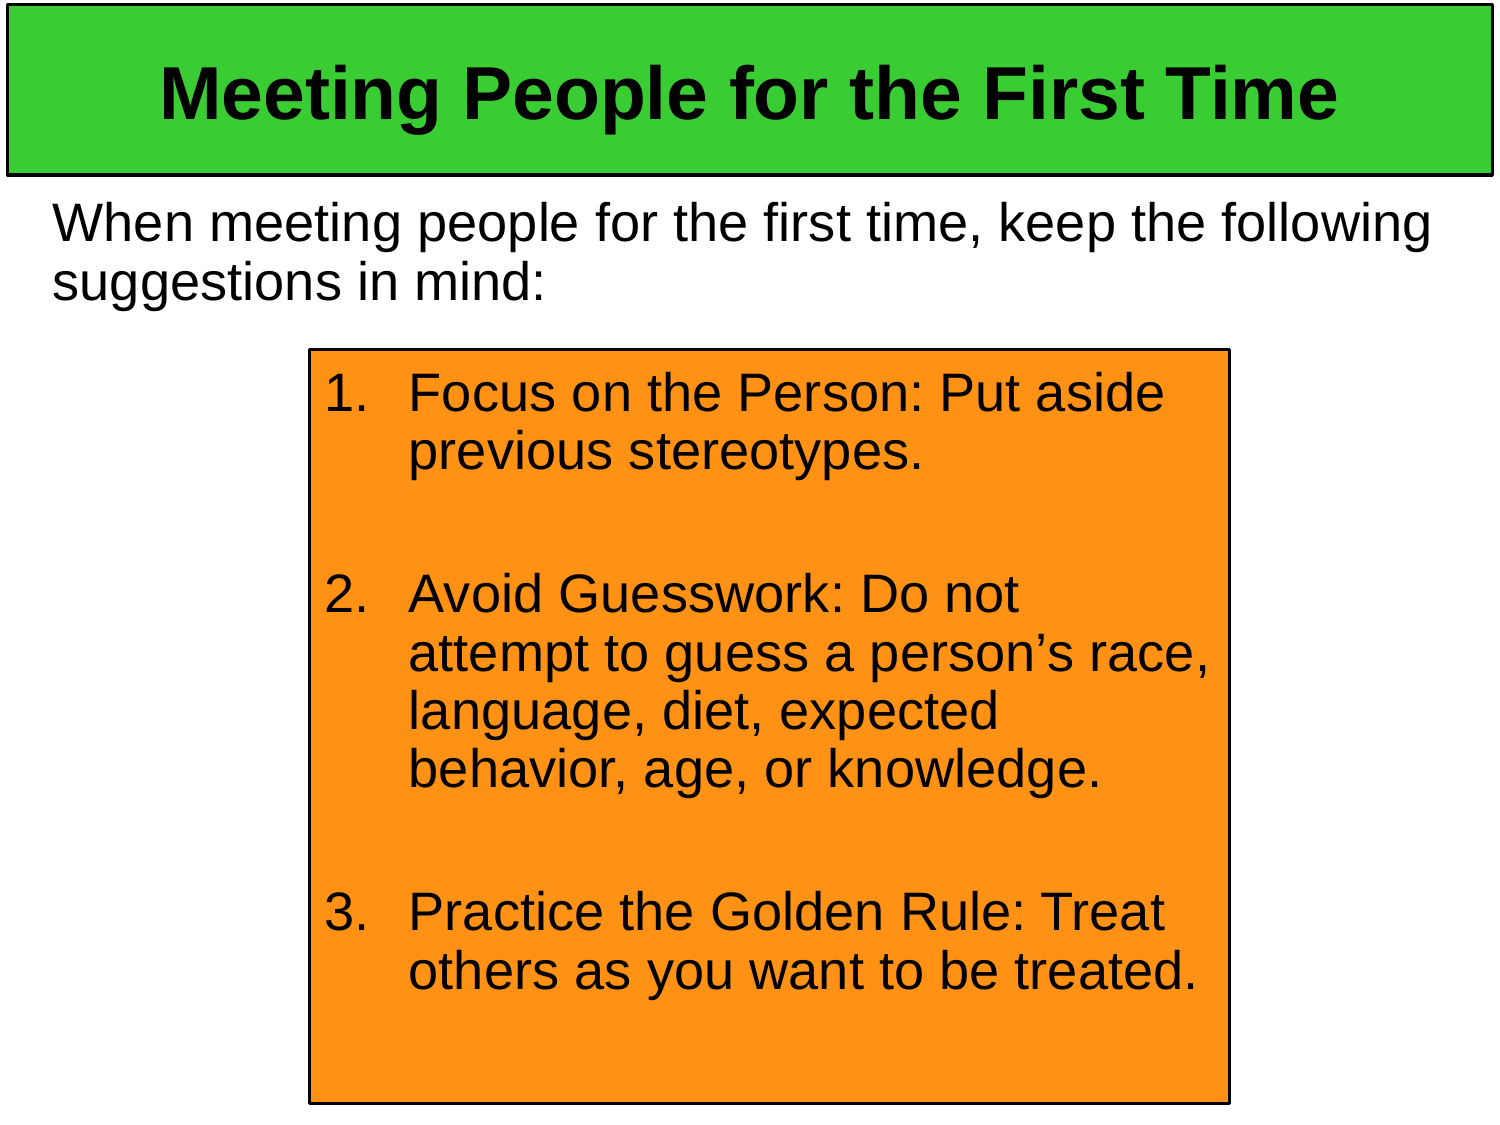

# Meeting People for the First Time
When meeting people for the first time, keep the following suggestions in mind:

Focus on the Person: Put aside previous stereotypes.

Avoid Guesswork: Do not attempt to guess a person’s race, language, diet, expected behavior, age, or knowledge.

Practice the Golden Rule: Treat others as you want to be treated.